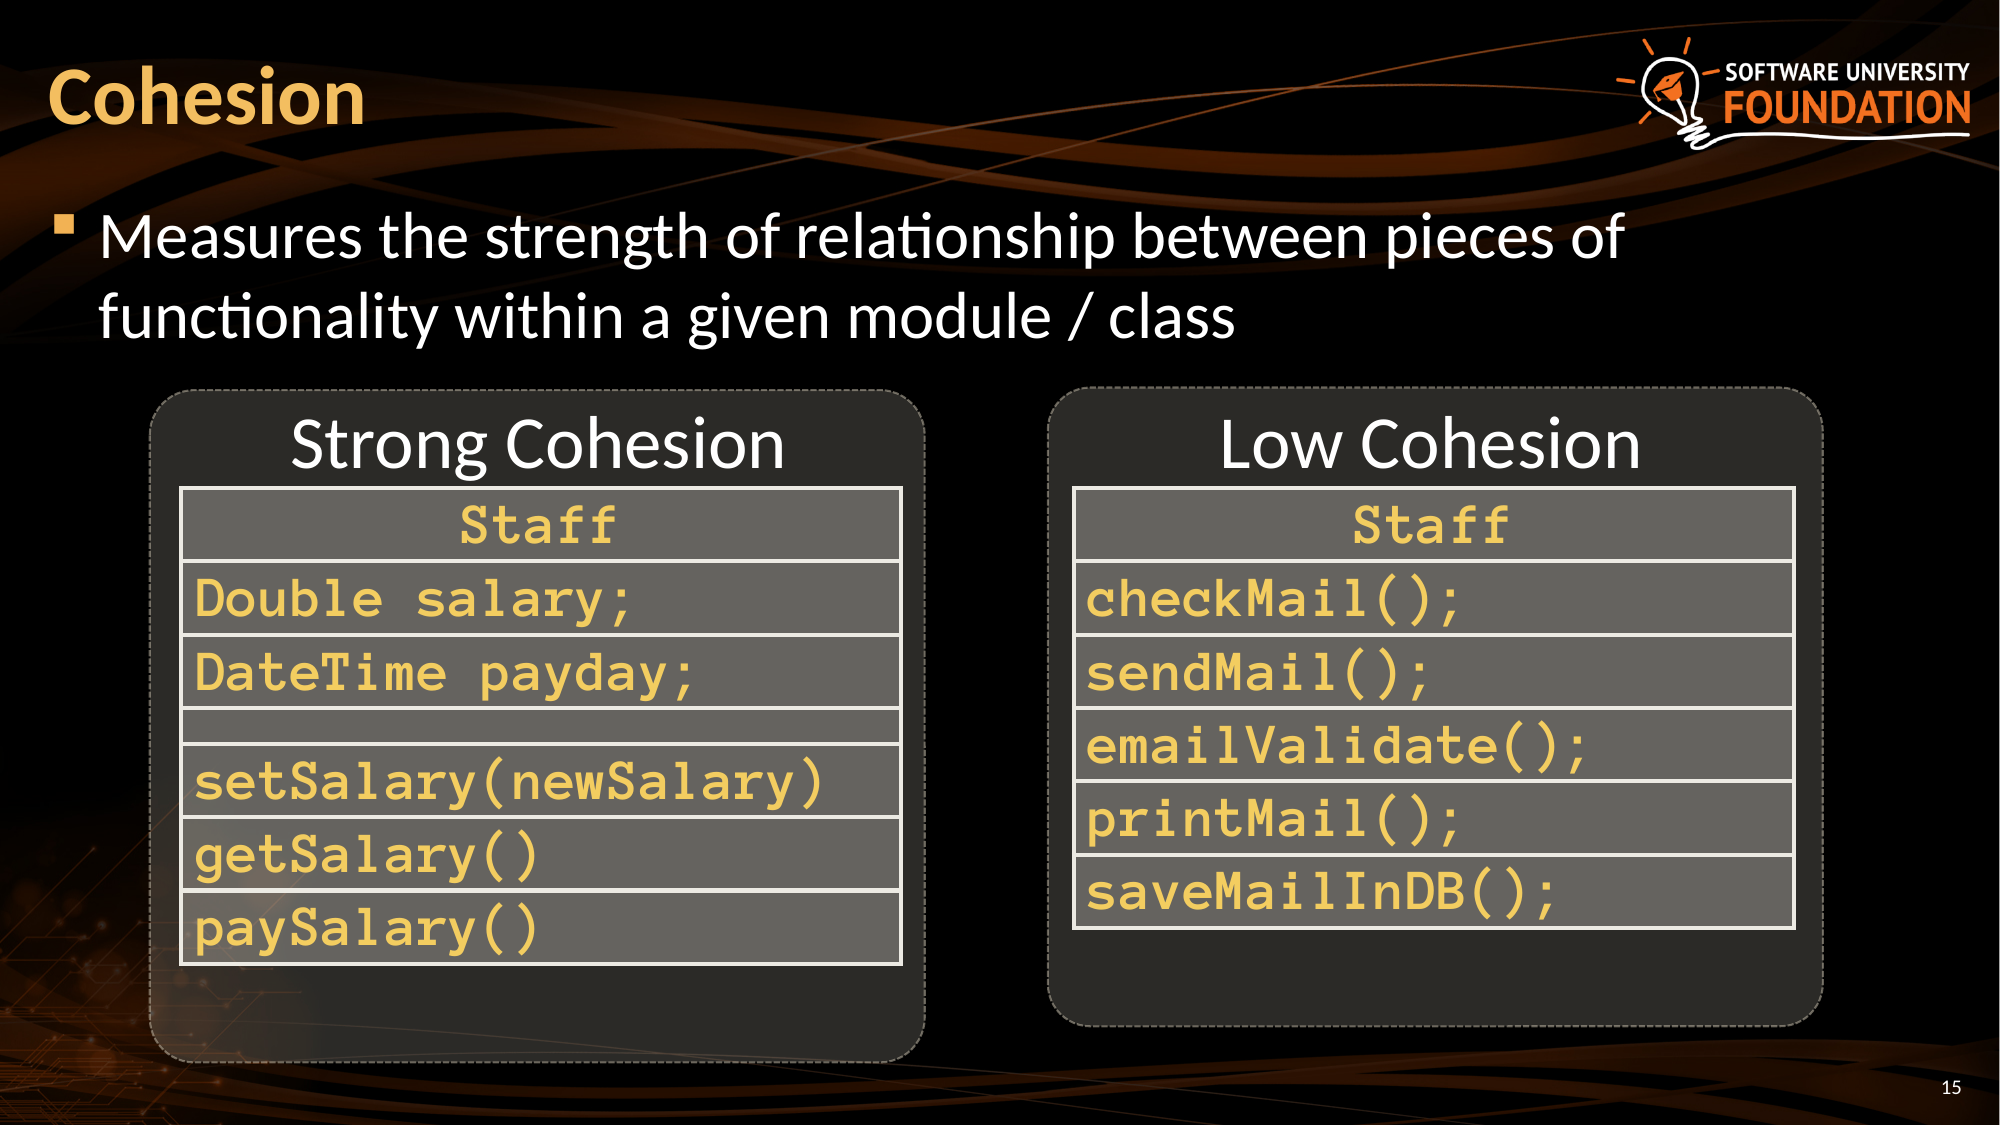

# Cohesion
Measures the strength of relationship between pieces of functionality within a given module / class
Strong Cohesion
Low Cohesion

| Staff |
| --- |
| Double salary; |
| DateTime payday; |
|  |
| setSalary(newSalary) |
| getSalary() |
| paySalary() |
| Staff |
| --- |
| checkMail(); |
| sendMail(); |
| emailValidate(); |
| printMail(); |
| saveMailInDB(); |
15